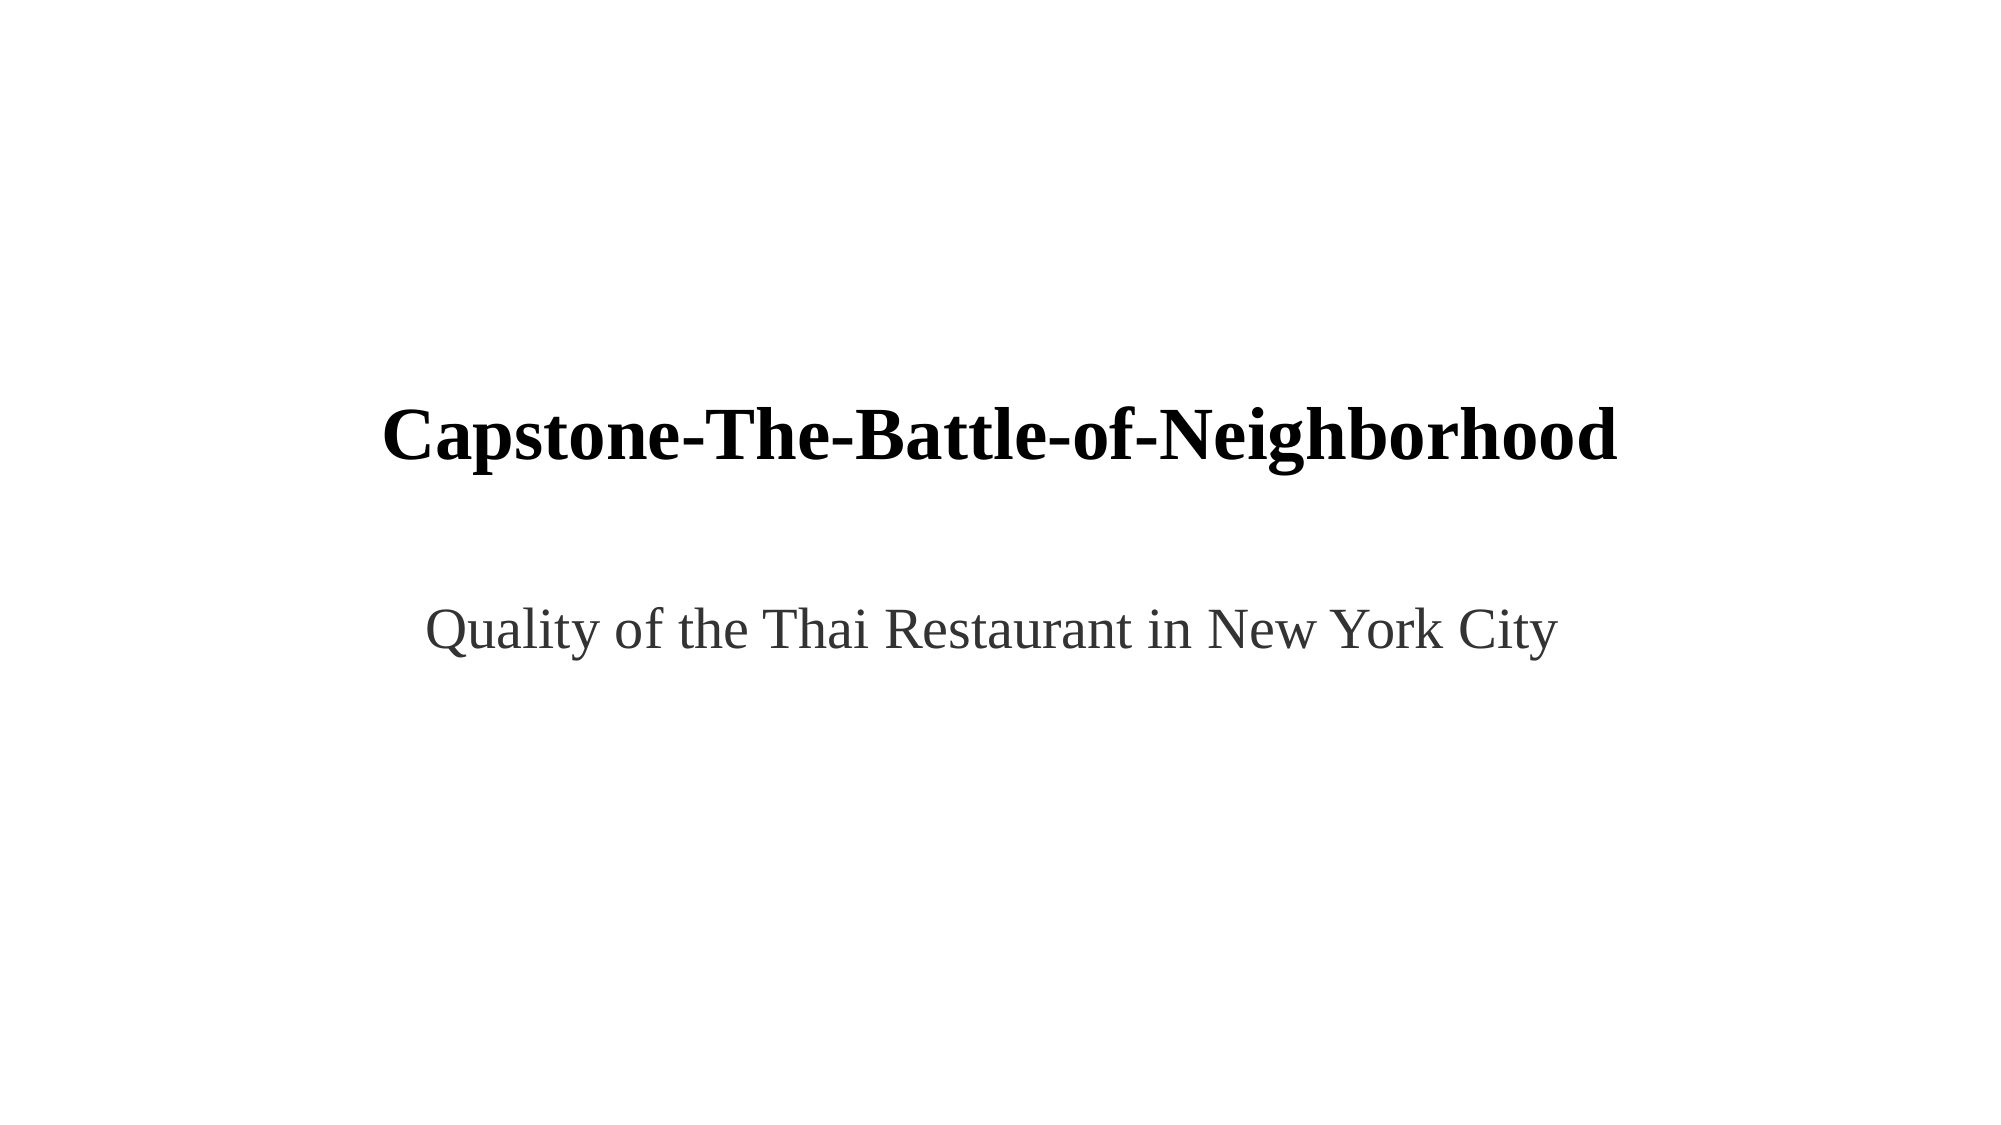

# Capstone-The-Battle-of-Neighborhood
Quality of the Thai Restaurant in New York City